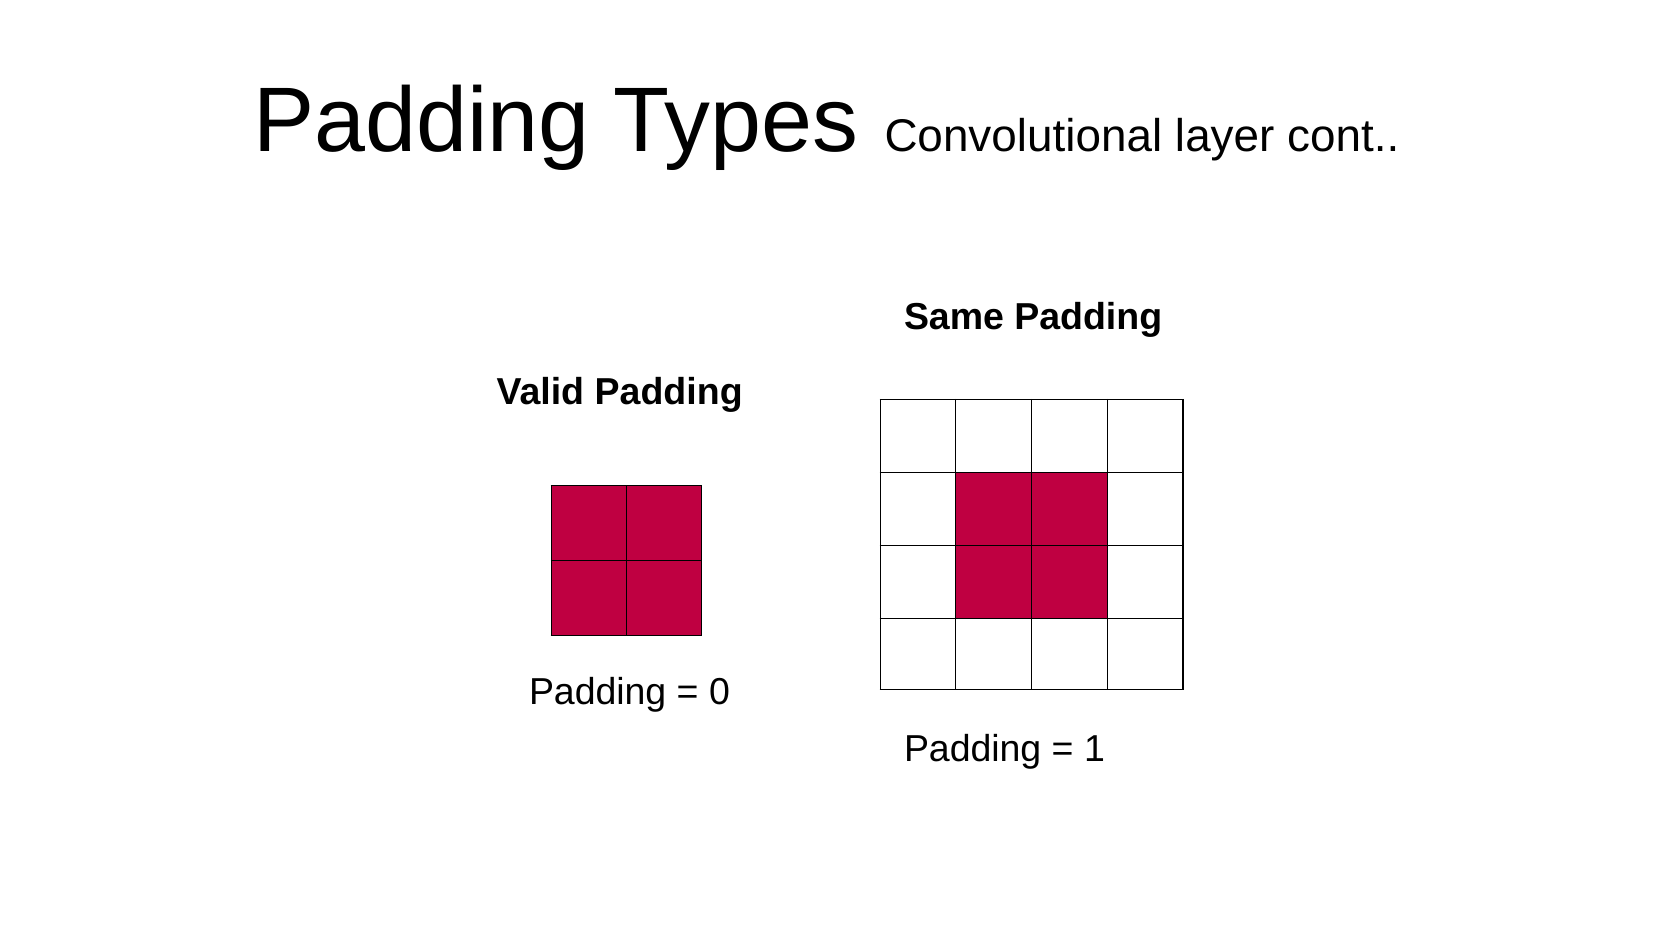

# Padding Types Convolutional layer cont..
Same Padding
Valid Padding
|  |  |  |  |
| --- | --- | --- | --- |
|  |  |  |  |
|  |  |  |  |
|  |  |  |  |
|  |  |
| --- | --- |
|  |  |
Padding = 0
Padding = 1